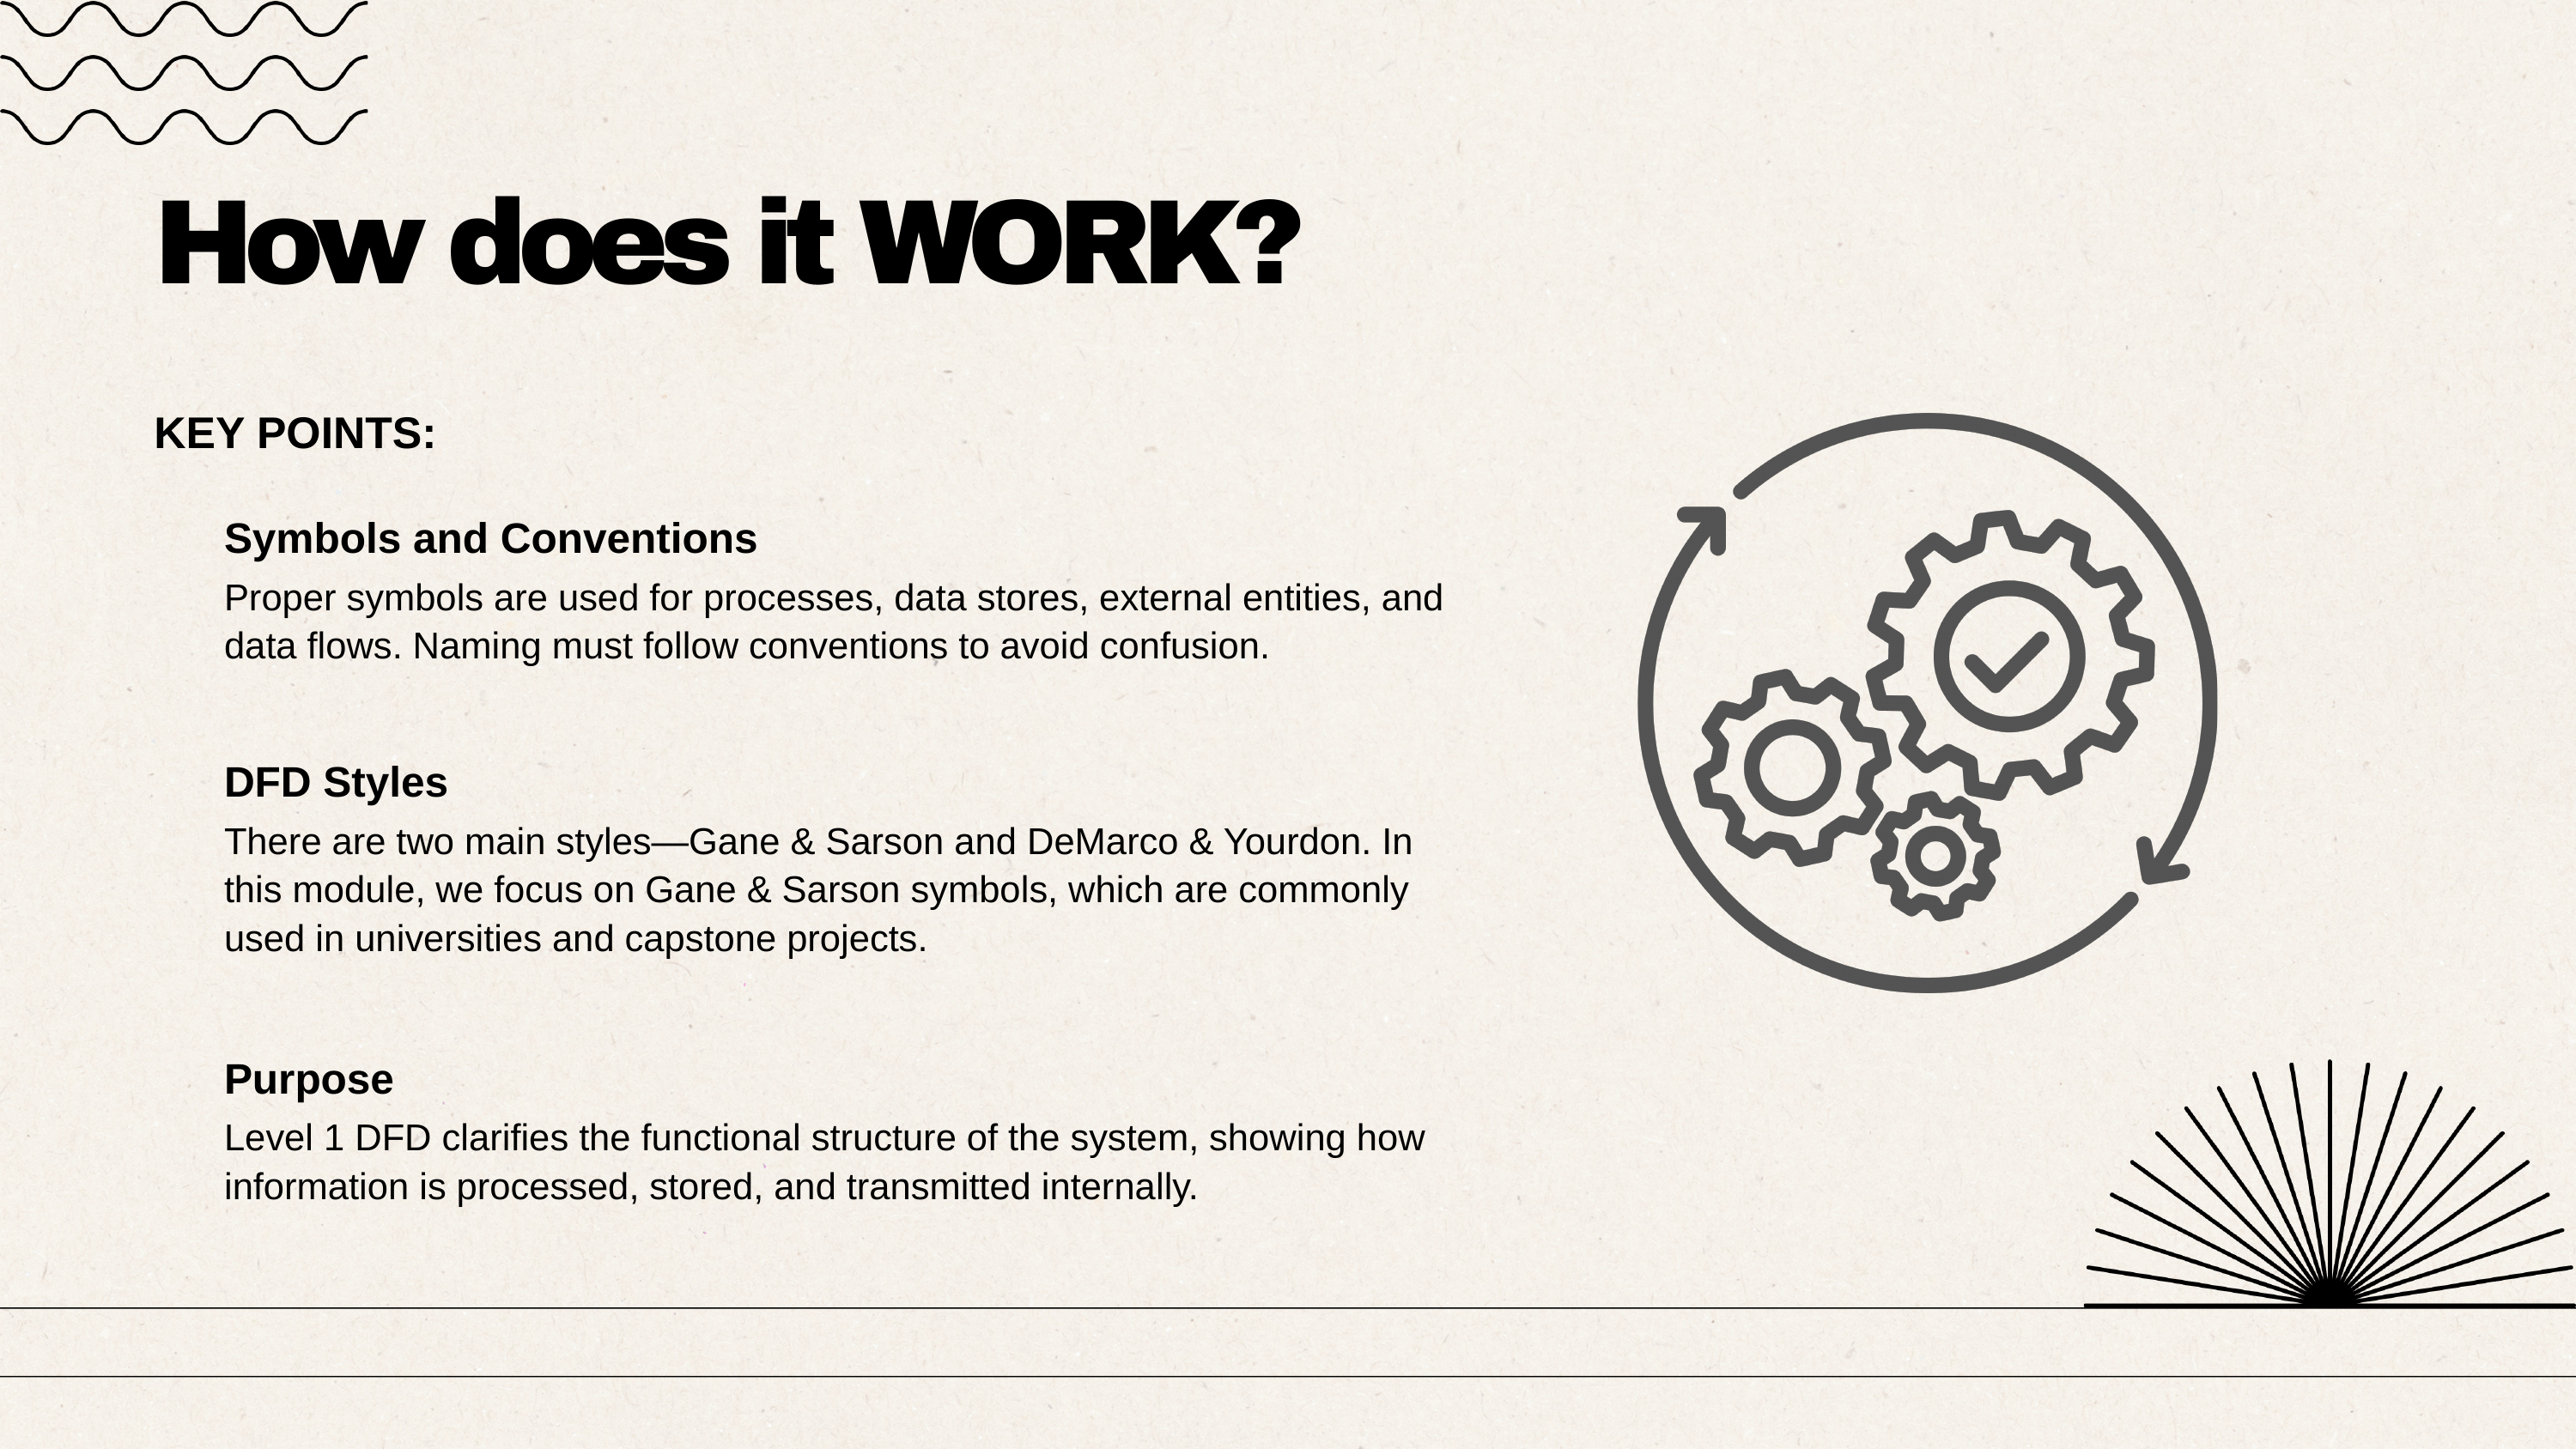

How does it WORK?
KEY POINTS:

Symbols and Conventions
Proper symbols are used for processes, data stores, external entities, and data flows. Naming must follow conventions to avoid confusion.
DFD Styles
There are two main styles—Gane & Sarson and DeMarco & Yourdon. In this module, we focus on Gane & Sarson symbols, which are commonly used in universities and capstone projects.
Purpose
Level 1 DFD clarifies the functional structure of the system, showing how information is processed, stored, and transmitted internally.